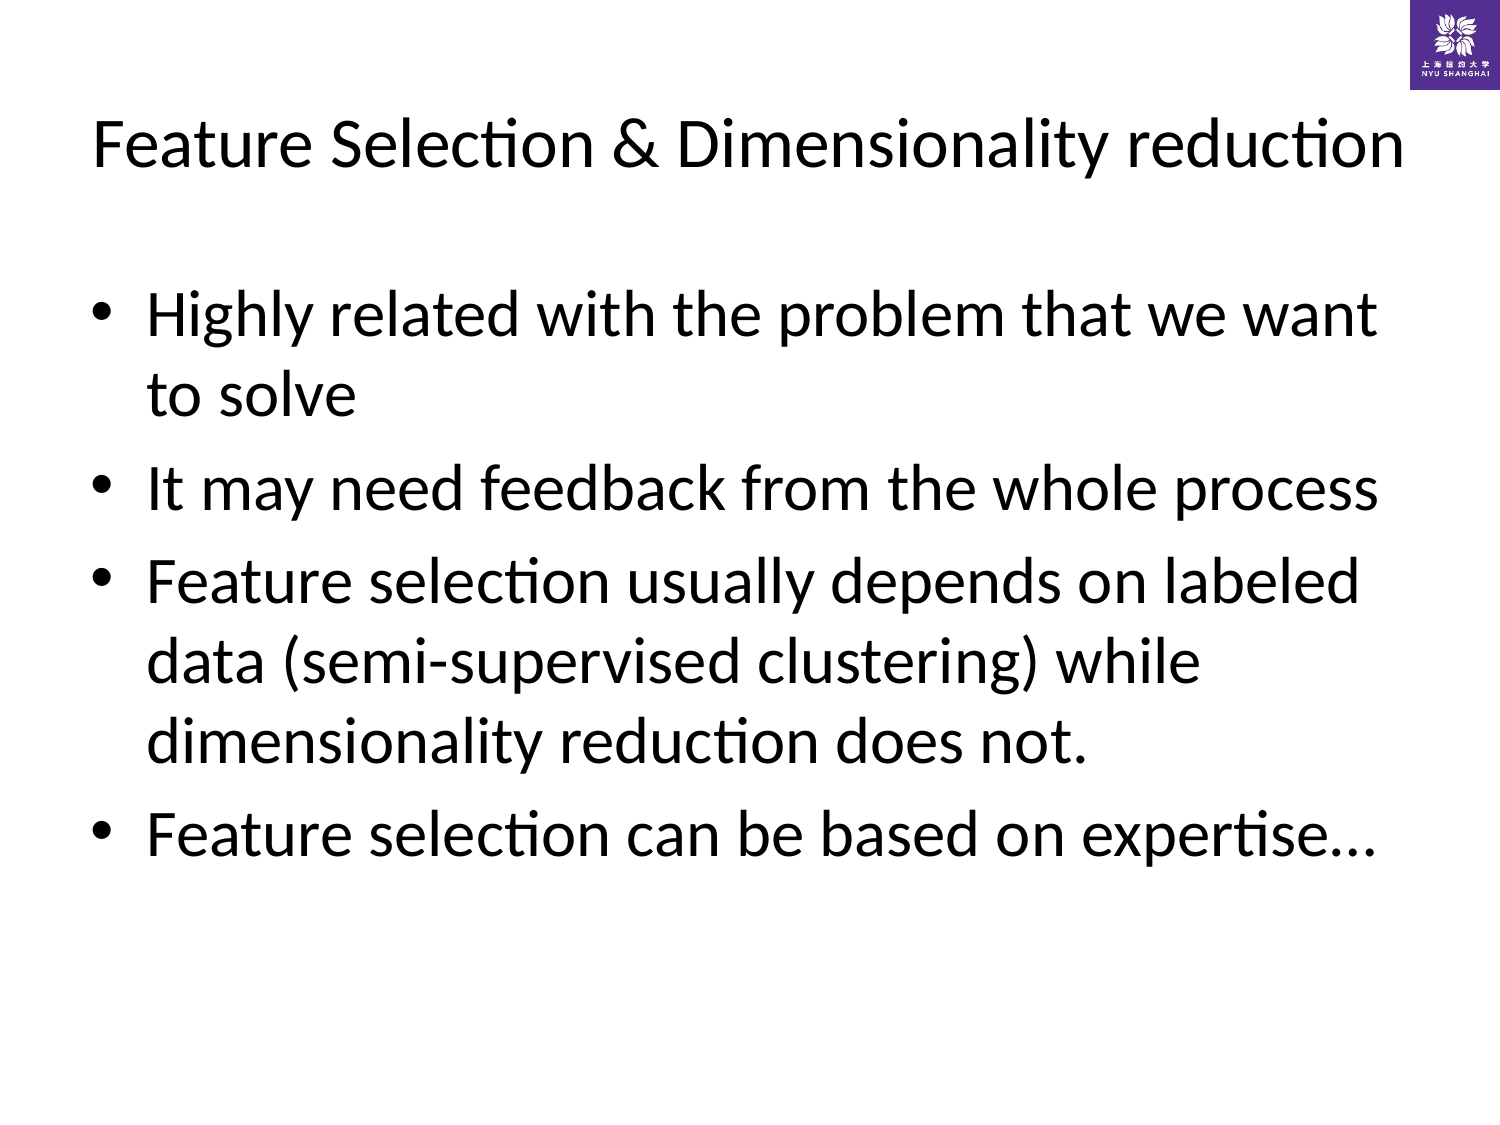

# Feature Selection & Dimensionality reduction
Highly related with the problem that we want to solve
It may need feedback from the whole process
Feature selection usually depends on labeled data (semi-supervised clustering) while dimensionality reduction does not.
Feature selection can be based on expertise…